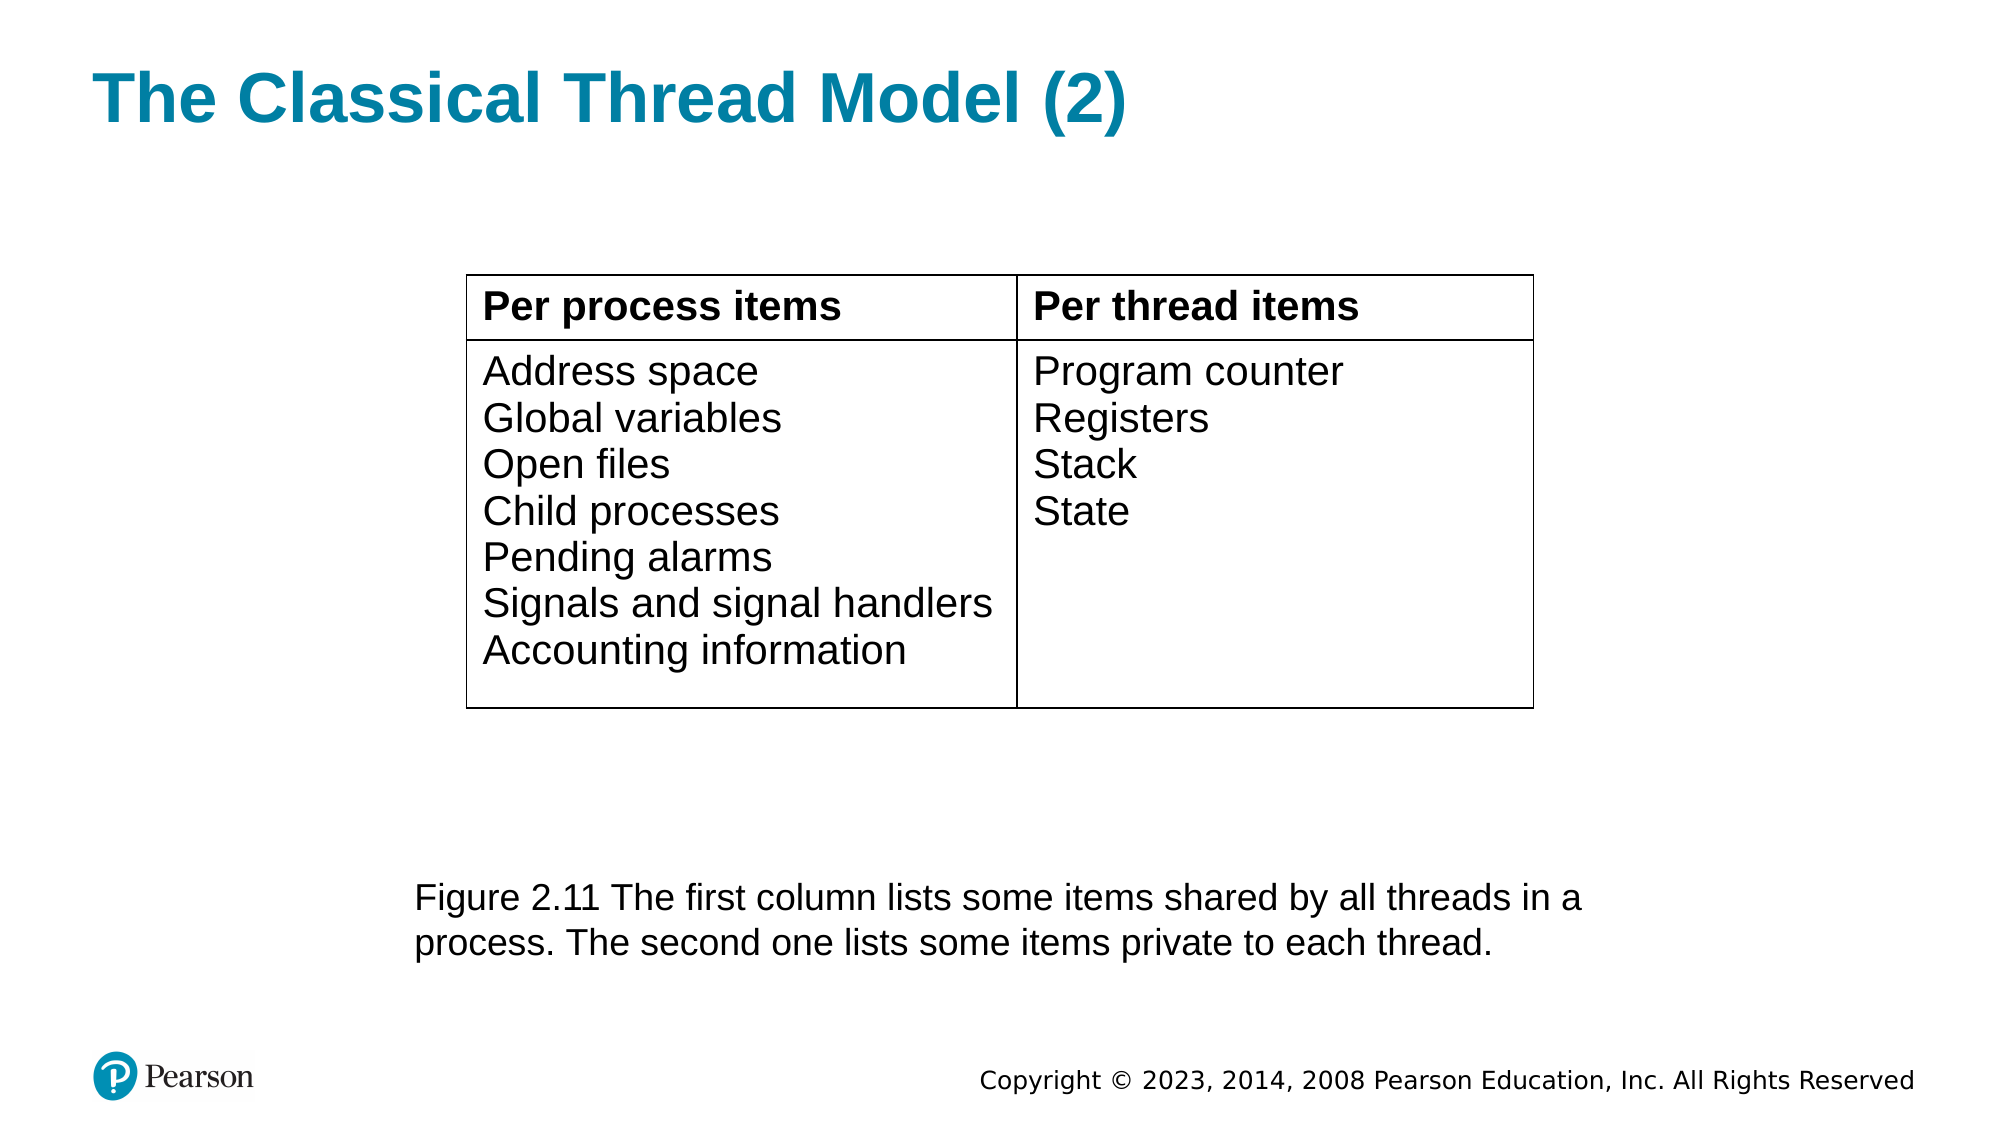

# The Classical Thread Model (2)
| Per process items | Per thread items |
| --- | --- |
| Address space Global variables Open files Child processes Pending alarms Signals and signal handlers Accounting information | Program counter Registers Stack State |
Figure 2.11 The first column lists some items shared by all threads in a process. The second one lists some items private to each thread.